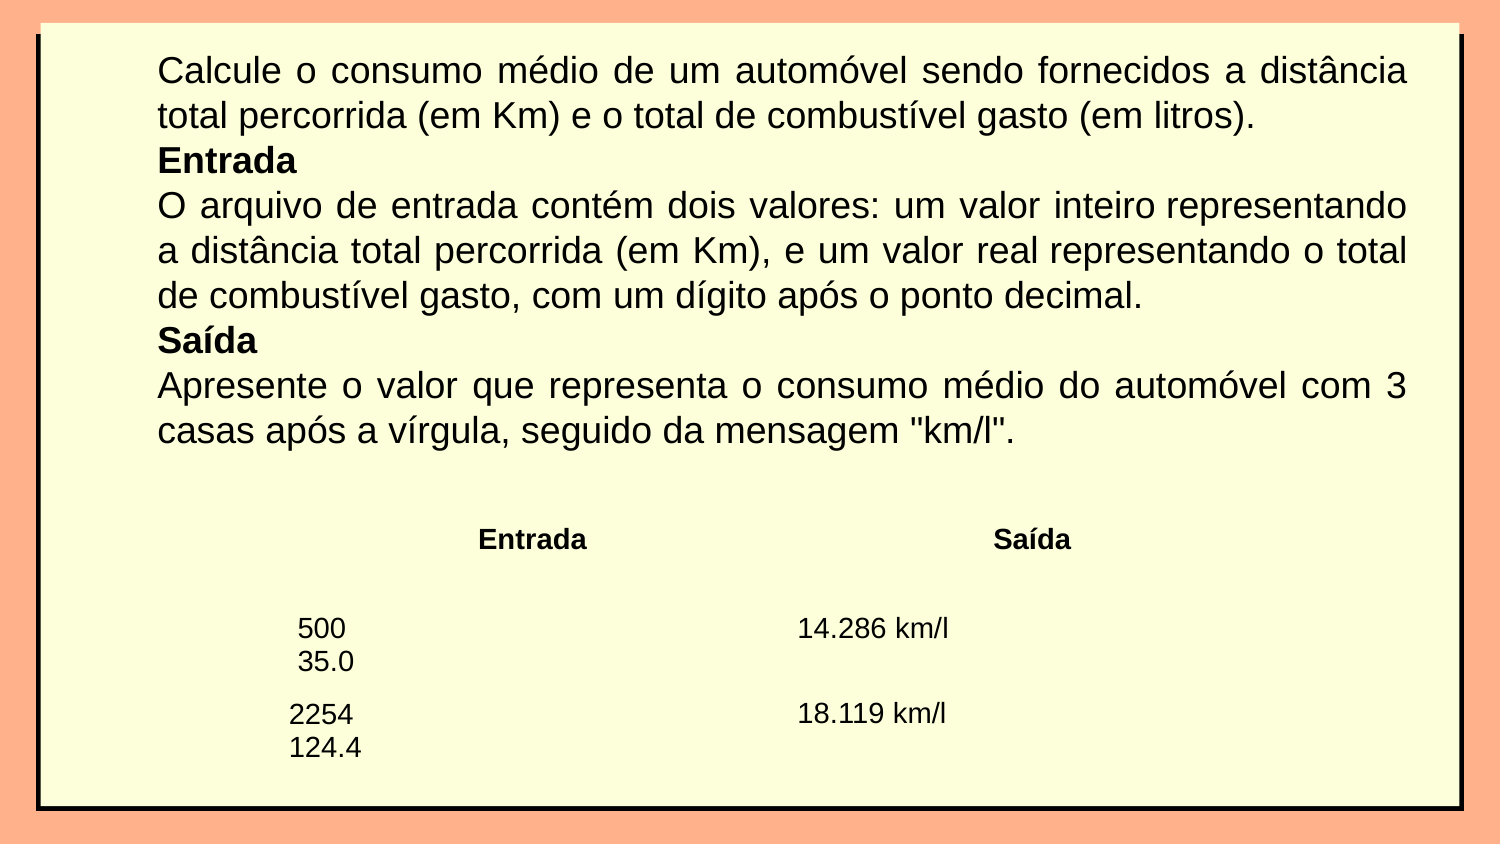

Calcule o consumo médio de um automóvel sendo fornecidos a distância total percorrida (em Km) e o total de combustível gasto (em litros).
Entrada
O arquivo de entrada contém dois valores: um valor inteiro representando a distância total percorrida (em Km), e um valor real representando o total de combustível gasto, com um dígito após o ponto decimal.
Saída
Apresente o valor que representa o consumo médio do automóvel com 3 casas após a vírgula, seguido da mensagem "km/l".

| Entrada | Saída |
| --- | --- |
| 500 35.0 | 14.286 km/l |
| 2254 124.4 | 18.119 km/l |